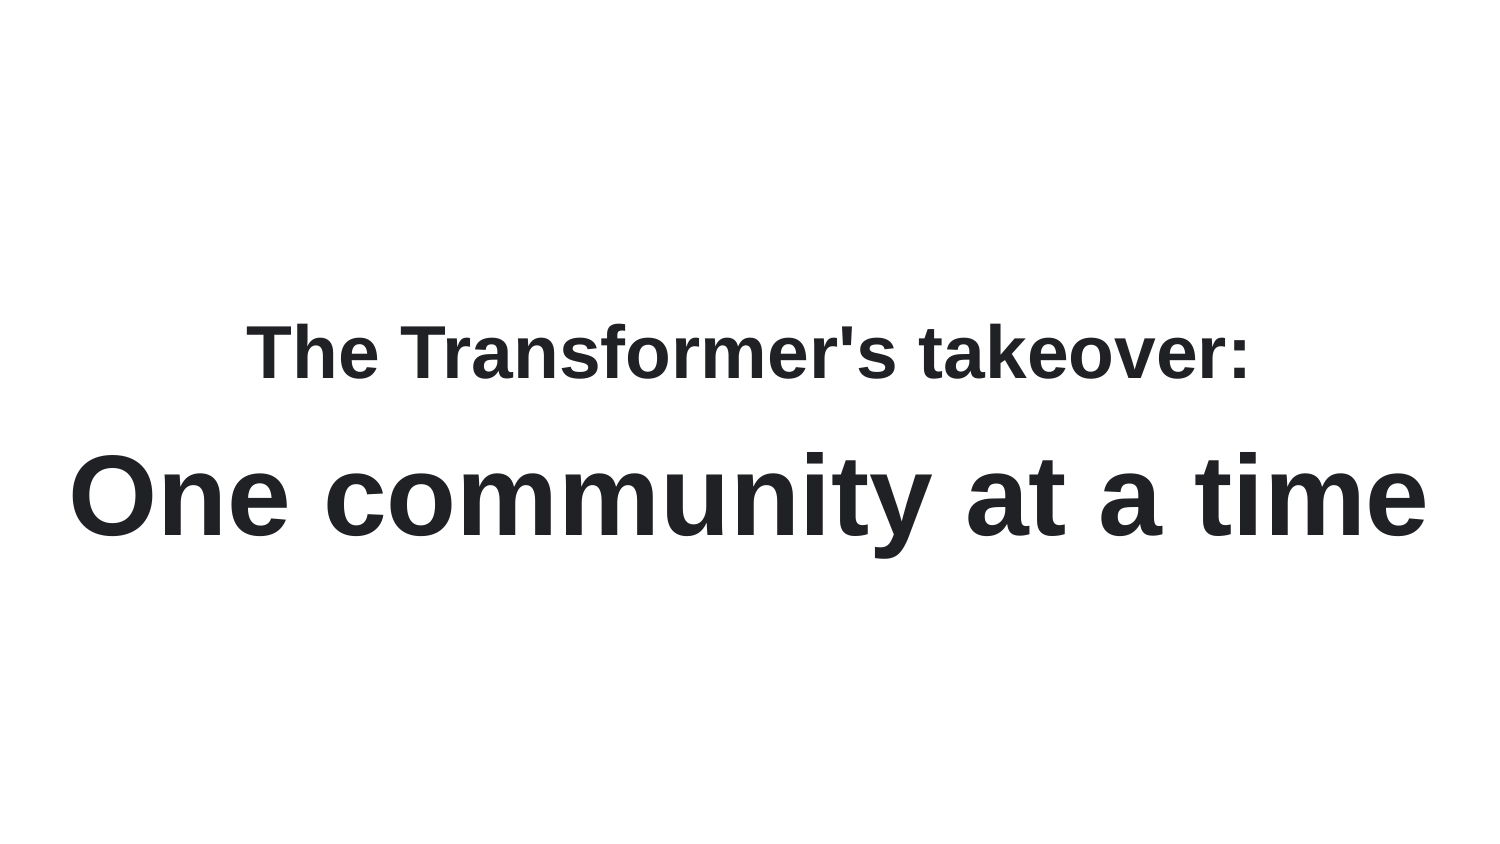

The Transformer's takeover:
One community at a time